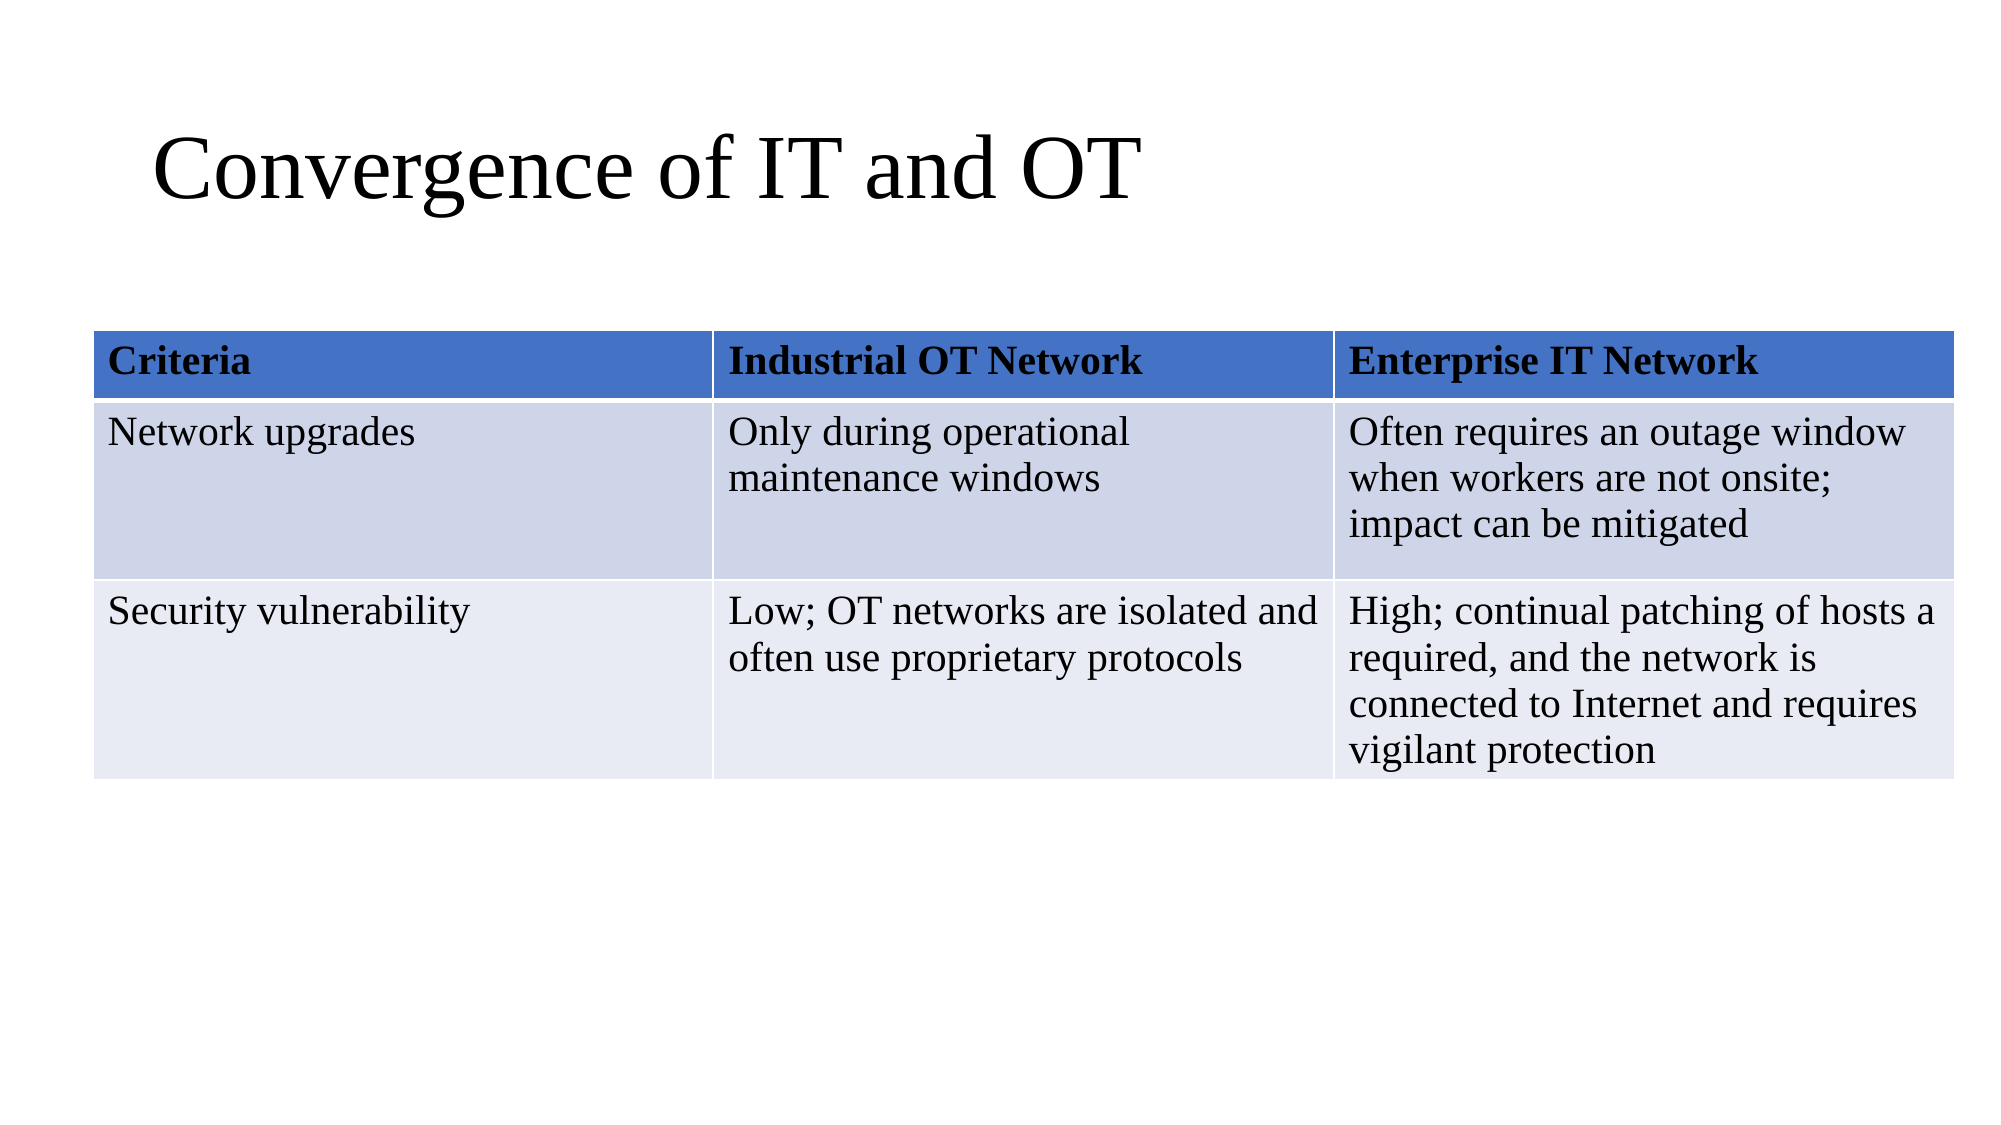

# Convergence of IT and OT
| Criteria | Industrial OT Network | Enterprise IT Network |
| --- | --- | --- |
| Network upgrades | Only during operational maintenance windows | Often requires an outage window when workers are not onsite; impact can be mitigated |
| Security vulnerability | Low; OT networks are isolated and often use proprietary protocols | High; continual patching of hosts a required, and the network is connected to Internet and requires vigilant protection |